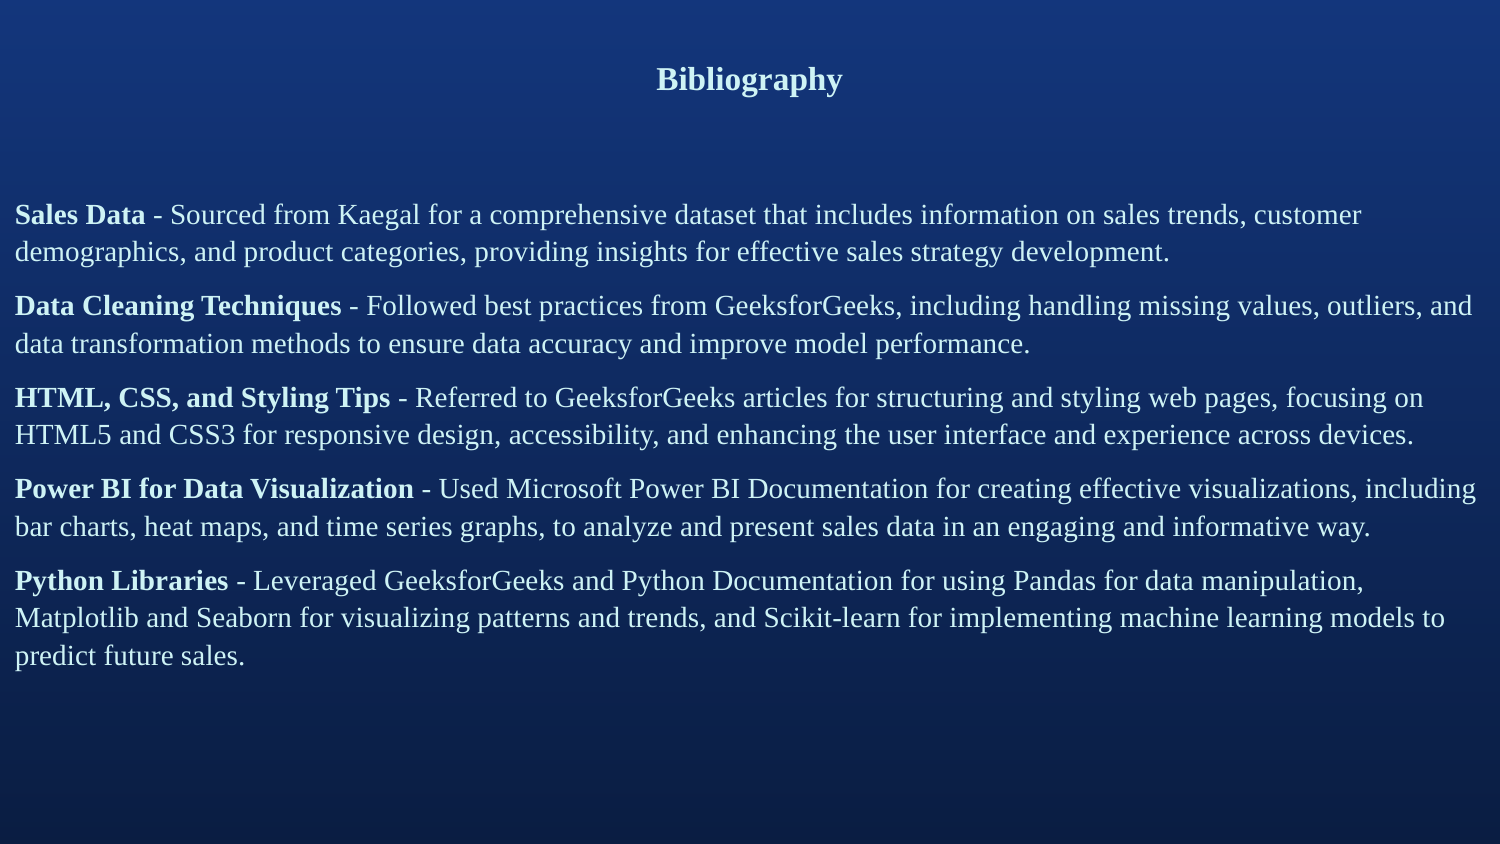

# Bibliography
Sales Data - Sourced from Kaegal for a comprehensive dataset that includes information on sales trends, customer demographics, and product categories, providing insights for effective sales strategy development.
Data Cleaning Techniques - Followed best practices from GeeksforGeeks, including handling missing values, outliers, and data transformation methods to ensure data accuracy and improve model performance.
HTML, CSS, and Styling Tips - Referred to GeeksforGeeks articles for structuring and styling web pages, focusing on HTML5 and CSS3 for responsive design, accessibility, and enhancing the user interface and experience across devices.
Power BI for Data Visualization - Used Microsoft Power BI Documentation for creating effective visualizations, including bar charts, heat maps, and time series graphs, to analyze and present sales data in an engaging and informative way.
Python Libraries - Leveraged GeeksforGeeks and Python Documentation for using Pandas for data manipulation, Matplotlib and Seaborn for visualizing patterns and trends, and Scikit-learn for implementing machine learning models to predict future sales.